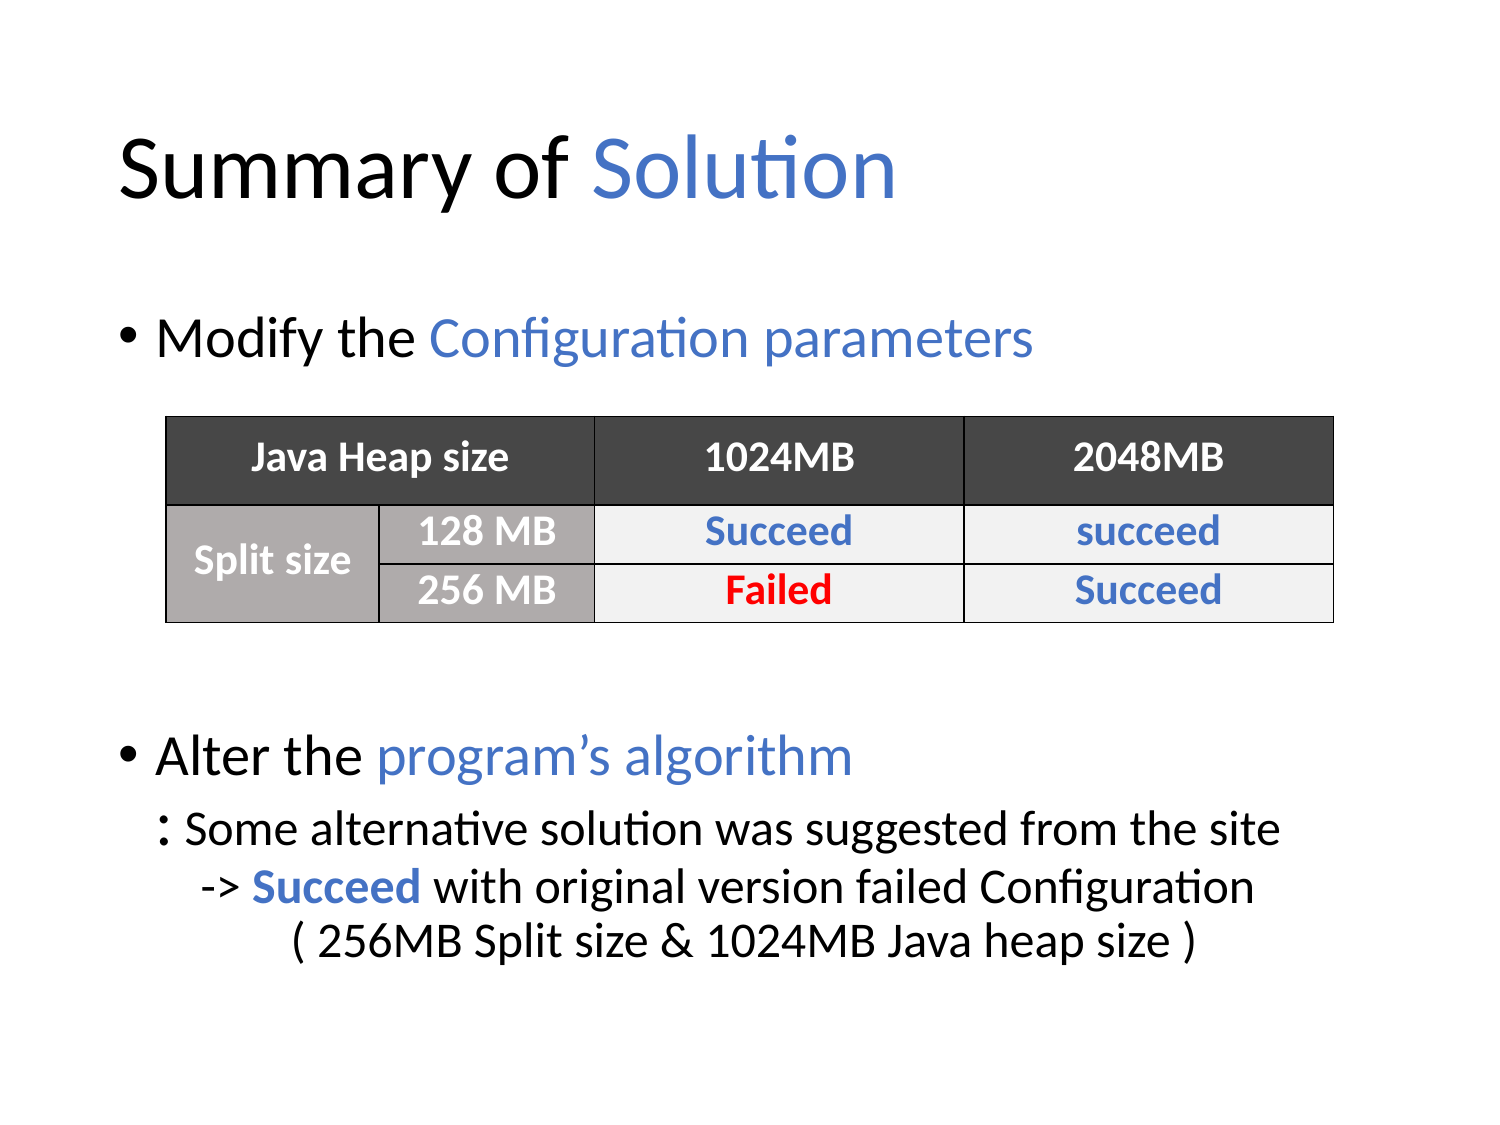

# Summary of Solution
Modify the Configuration parameters

Alter the program’s algorithm
: Some alternative solution was suggested from the site
    -> Succeed with original version failed Configuration
            ( 256MB Split size & 1024MB Java heap size )
| Java Heap size |  | 1024MB | 2048MB |
| --- | --- | --- | --- |
| Split size | 128 MB | Succeed | succeed |
|  | 256 MB | Failed | Succeed |